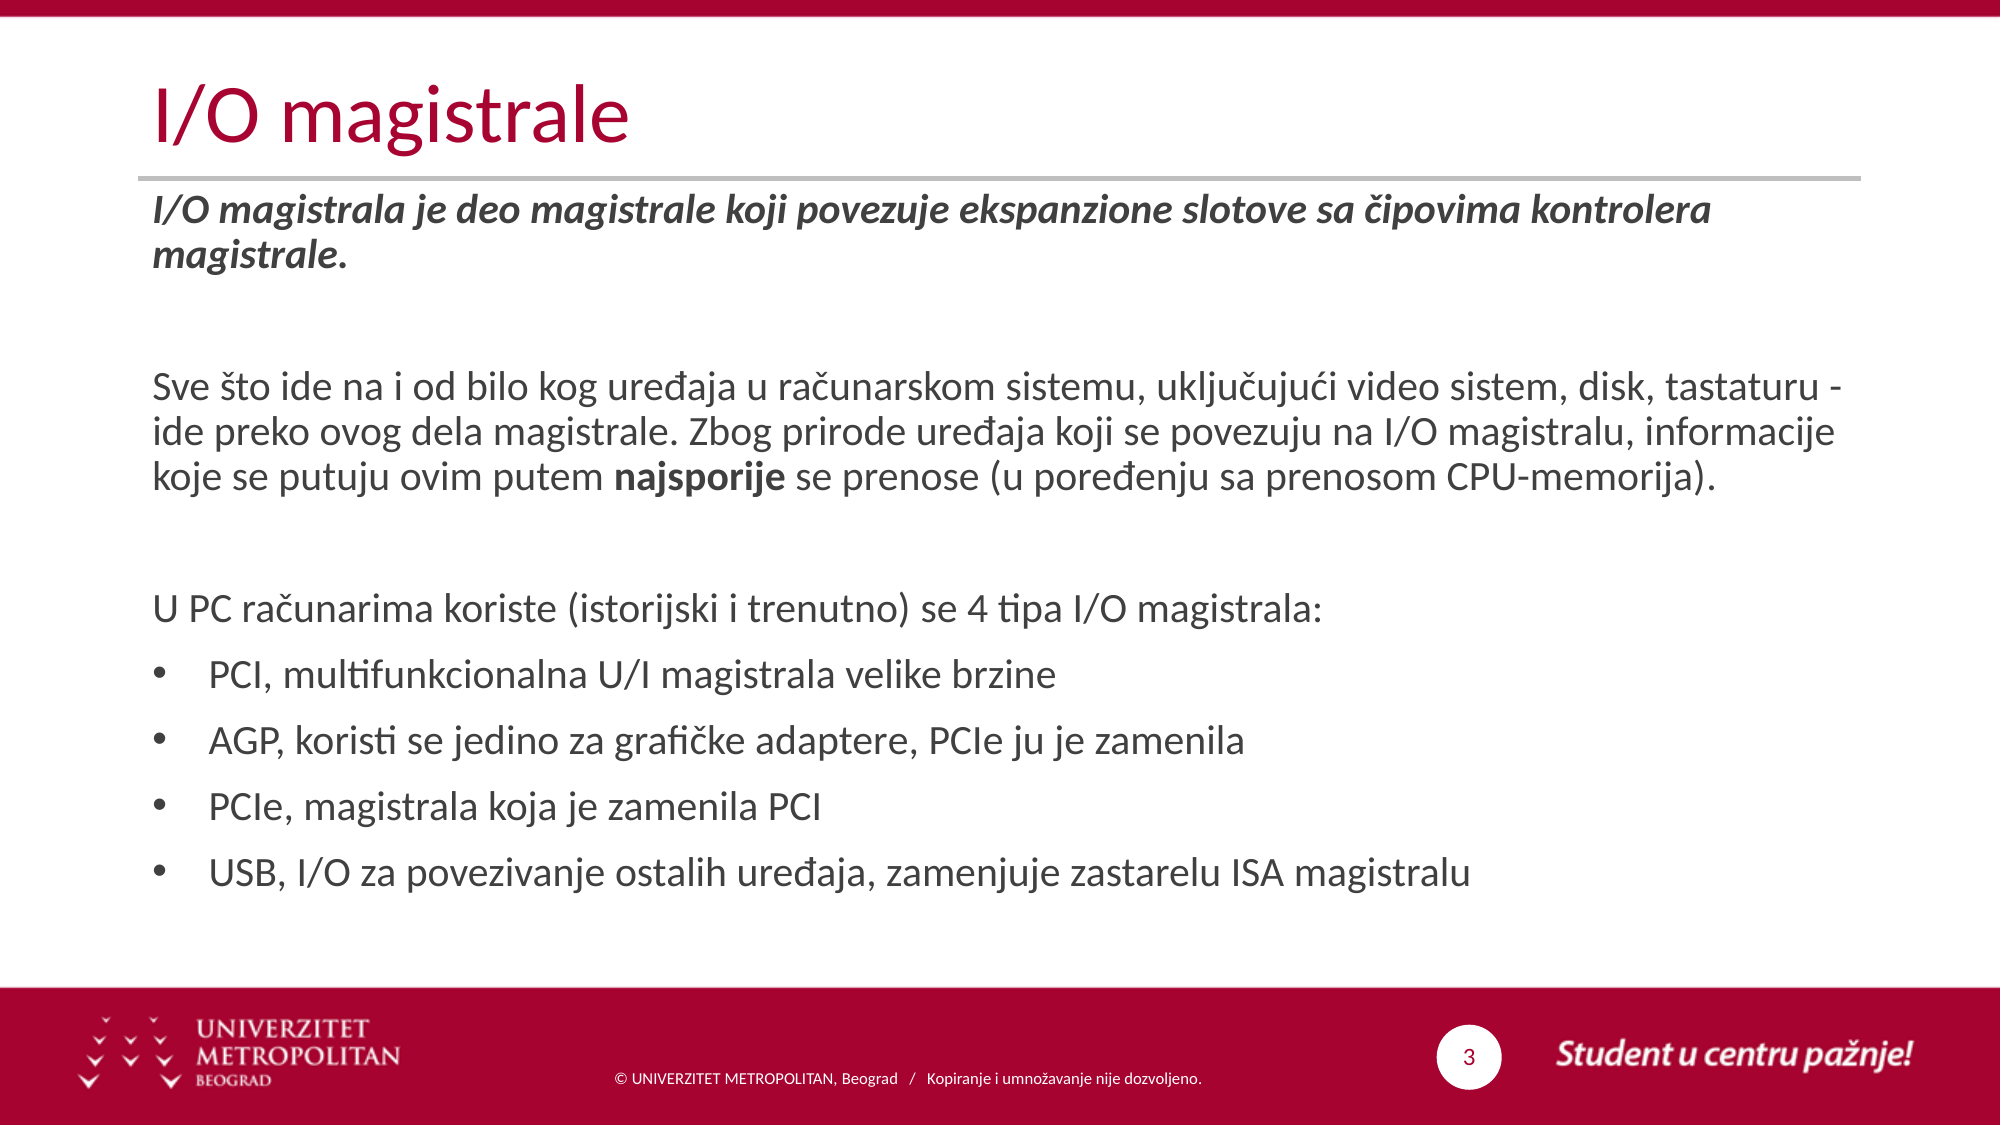

# I/O magistrale
I/O magistrala je deo magistrale koji povezuje ekspanzione slotove sa čipovima kontrolera magistrale.

Sve što ide na i od bilo kog uređaja u računarskom sistemu, uključujući video sistem, disk, tastaturu - ide preko ovog dela magistrale. Zbog prirode uređaja koji se povezuju na I/O magistralu, informacije koje se putuju ovim putem najsporije se prenose (u poređenju sa prenosom CPU-memorija).

U PC računarima koriste (istorijski i trenutno) se 4 tipa I/O magistrala:
PCI, multifunkcionalna U/I magistrala velike brzine
AGP, koristi se jedino za grafičke adaptere, PCIe ju je zamenila
PCIe, magistrala koja je zamenila PCI
USB, I/O za povezivanje ostalih uređaja, zamenjuje zastarelu ISA magistralu